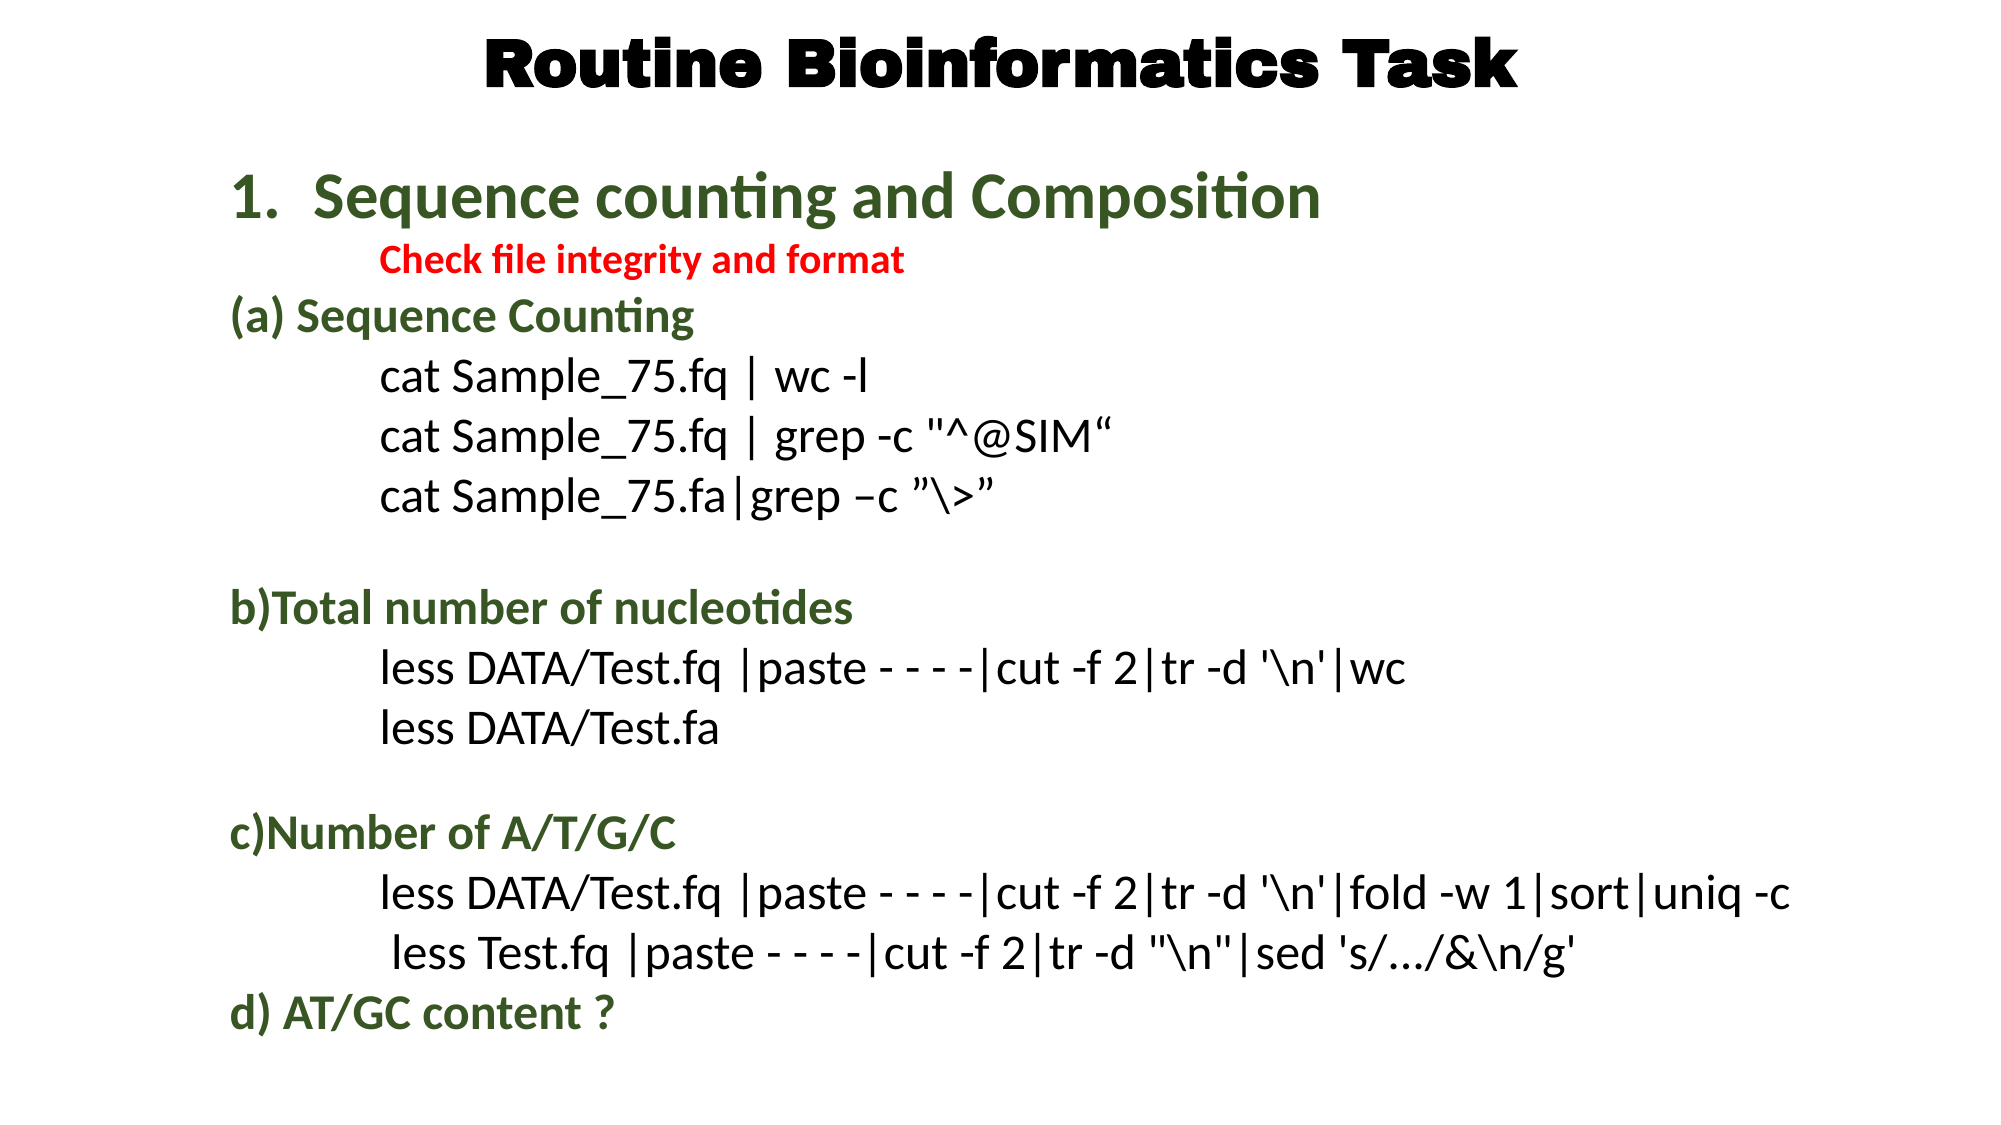

# Routine Bioinformatics Task
Sequence counting and Composition
	Check file integrity and format
(a) Sequence Counting
	cat Sample_75.fq | wc -l
	cat Sample_75.fq | grep -c "^@SIM“
	cat Sample_75.fa|grep –c ”\>”

b)Total number of nucleotides
	less DATA/Test.fq |paste - - - -|cut -f 2|tr -d '\n'|wc
	less DATA/Test.fa

c)Number of A/T/G/C
	less DATA/Test.fq |paste - - - -|cut -f 2|tr -d '\n'|fold -w 1|sort|uniq -c
	 less Test.fq |paste - - - -|cut -f 2|tr -d "\n"|sed 's/.../&\n/g'
d) AT/GC content ?